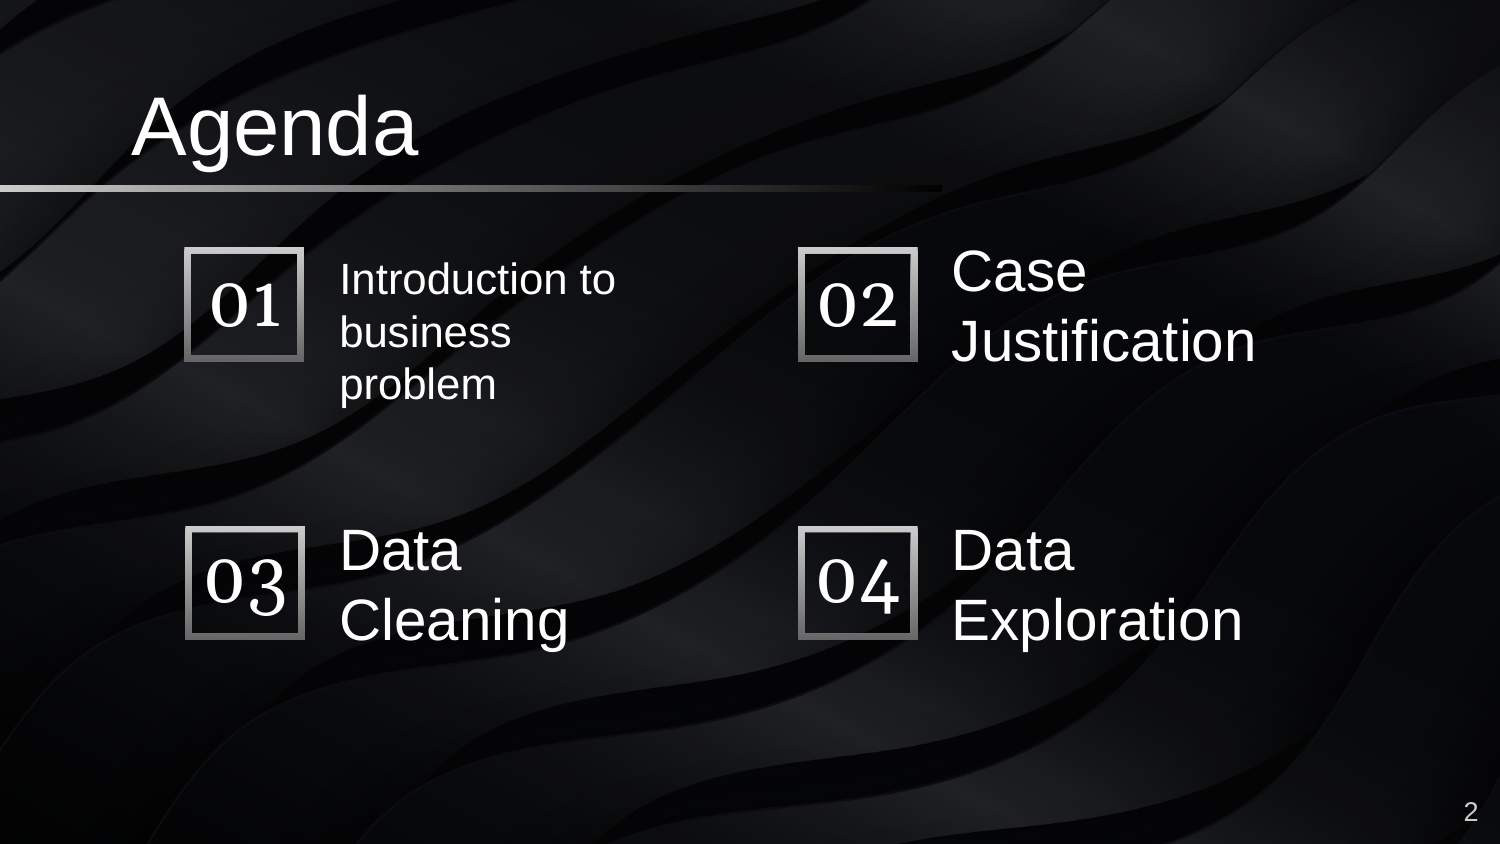

# Agenda
Case Justification
Introduction to business problem

01
02
Data Cleaning
Data Exploration

03
04
2